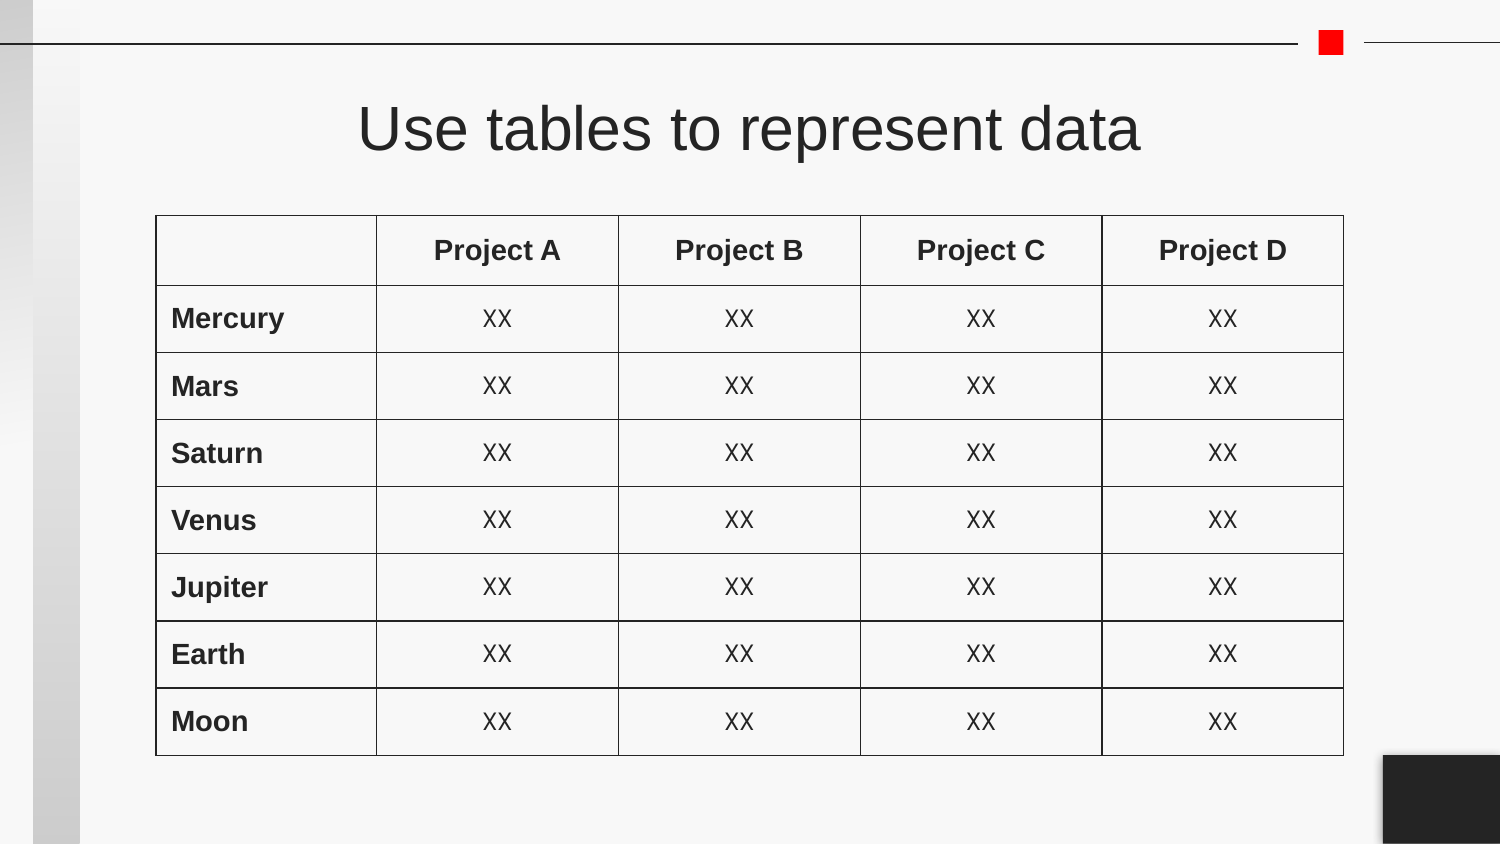

# Use tables to represent data
|  | Project A | Project B | Project C | Project D |
| --- | --- | --- | --- | --- |
| Mercury | XX | XX | XX | XX |
| Mars | XX | XX | XX | XX |
| Saturn | XX | XX | XX | XX |
| Venus | XX | XX | XX | XX |
| Jupiter | XX | XX | XX | XX |
| Earth | XX | XX | XX | XX |
| Moon | XX | XX | XX | XX |